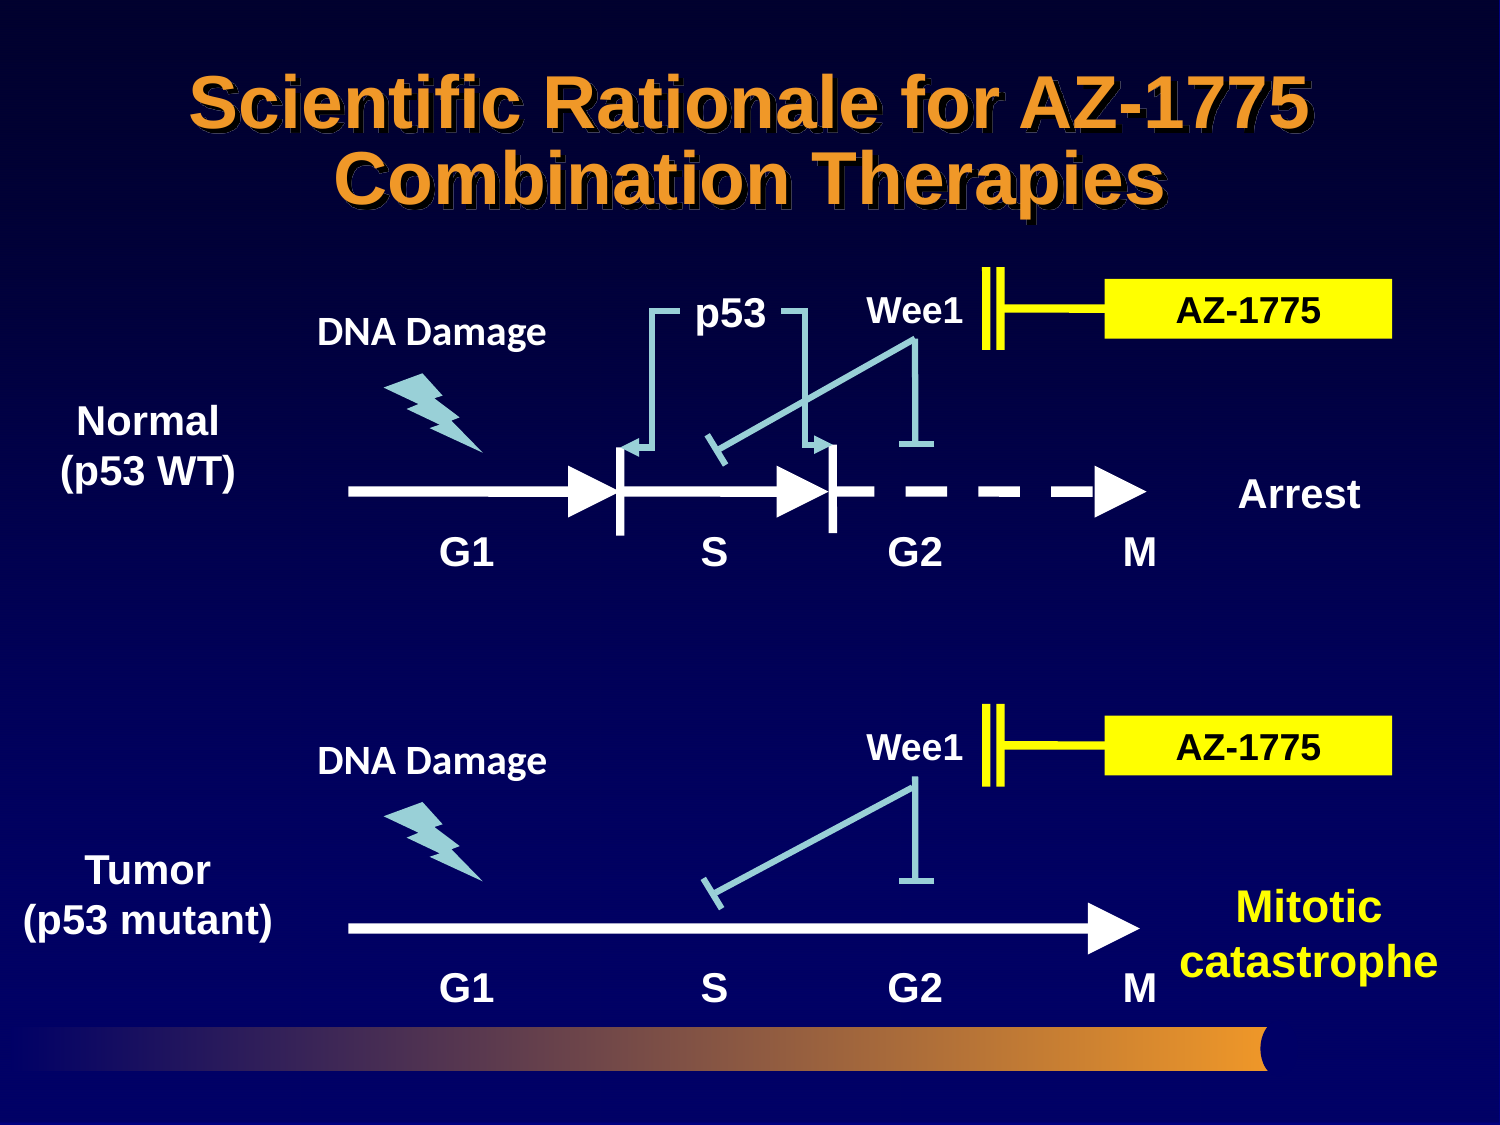

Scientific Rationale for AZ-1775 Combination Therapies

AZ-1775
p53
Wee1
DNA Damage

Normal
(p53 WT)

Arrest

G1
S
G2
M

AZ-1775
Wee1
DNA Damage

Mitotic catastrophe

G1
S
G2
M
Tumor
(p53 mutant)